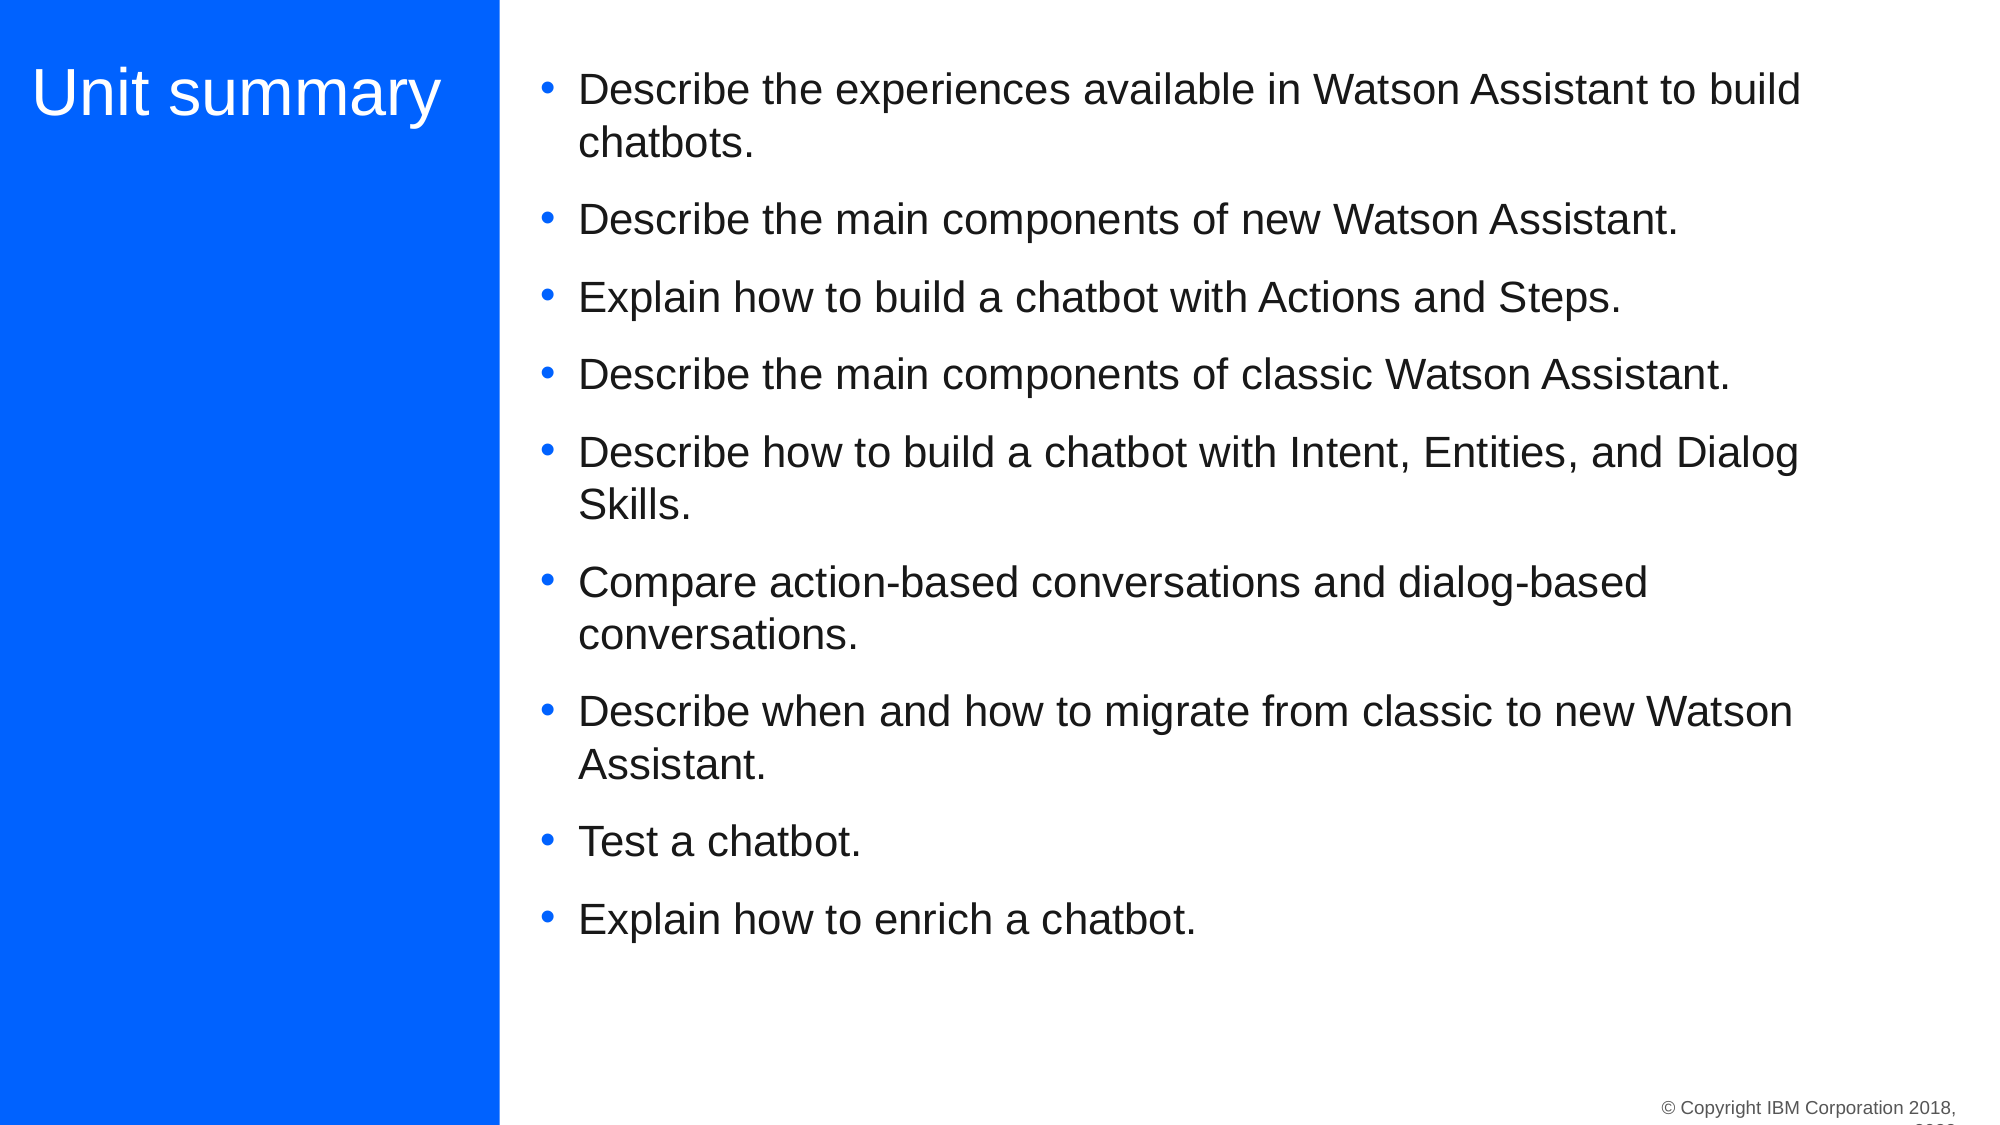

# Unit summary
Describe the experiences available in Watson Assistant to build chatbots.
Describe the main components of new Watson Assistant.
Explain how to build a chatbot with Actions and Steps.
Describe the main components of classic Watson Assistant.
Describe how to build a chatbot with Intent, Entities, and Dialog Skills.
Compare action-based conversations and dialog-based conversations.
Describe when and how to migrate from classic to new Watson Assistant.
Test a chatbot.
Explain how to enrich a chatbot.
© Copyright IBM Corporation 2018, 2022